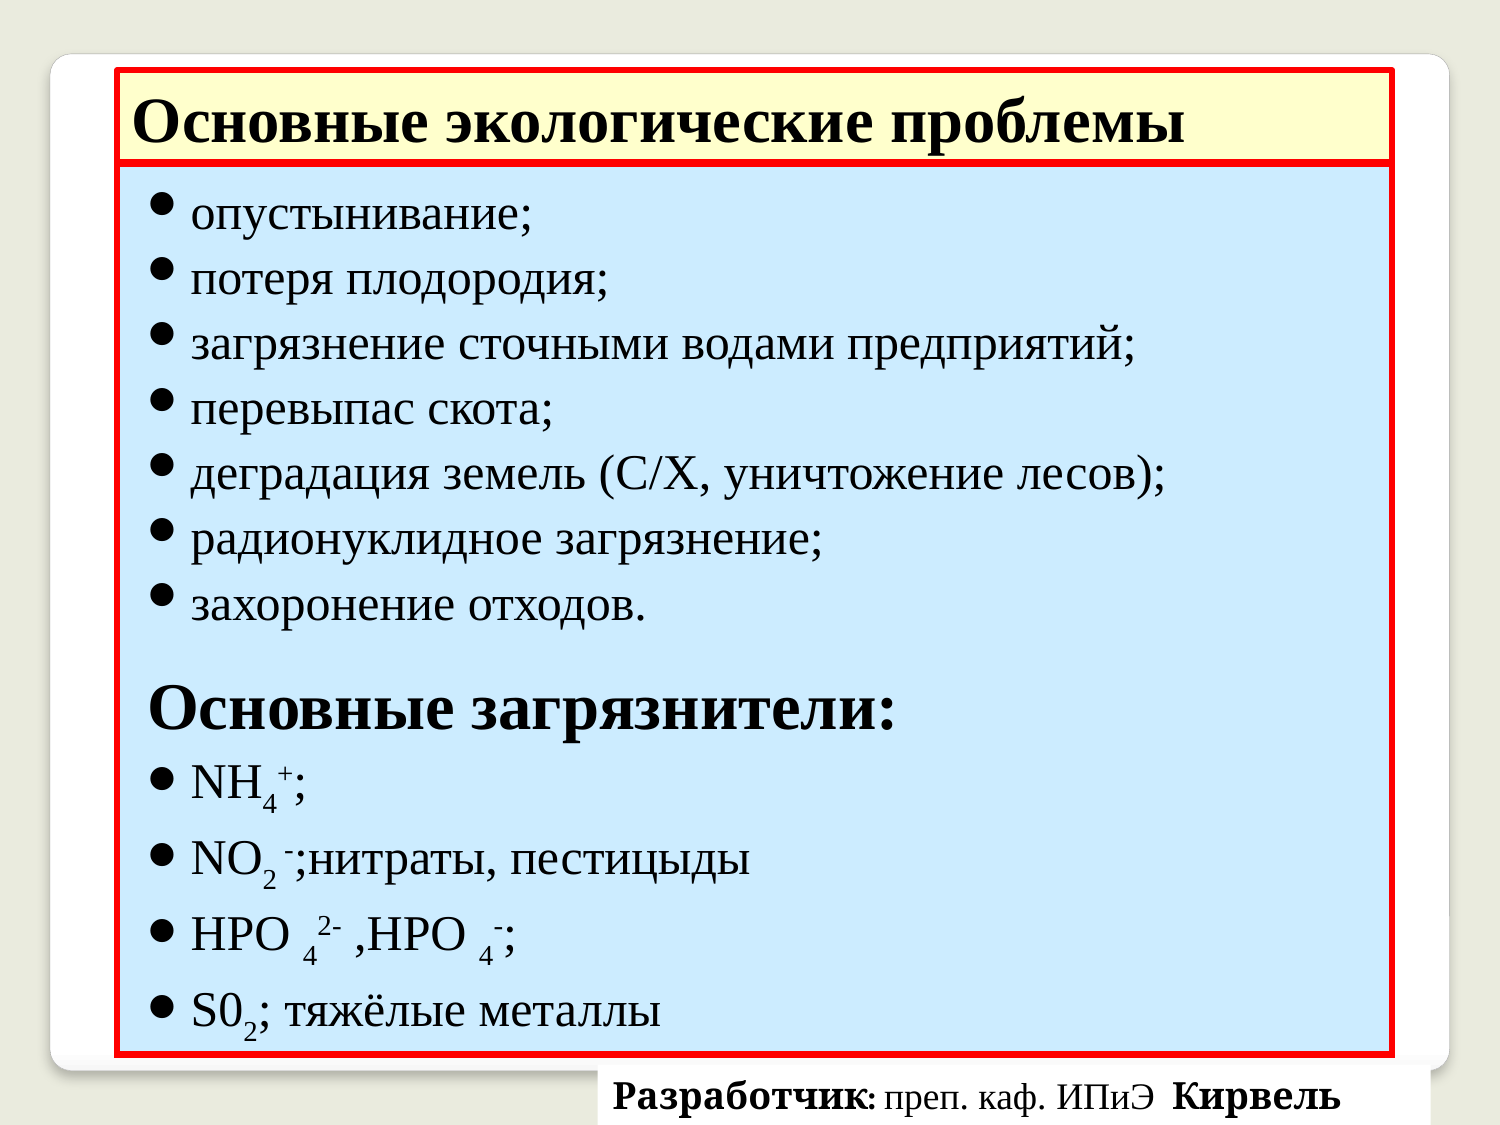

Основные экологические проблемы
опустынивание;
потеря плодородия;
загрязнение сточными водами предприятий;
перевыпас скота;
деградация земель (С/Х, уничтожение лесов);
радионуклидное загрязнение;
захоронение отходов.

Основные загрязнители:
NH4+;
NO2 -;нитраты, пестицыды
HPO 42- ,HPO 4-;
S02; тяжёлые металлы

Разработчик: преп. каф. ИПиЭ  Кирвель П.И.